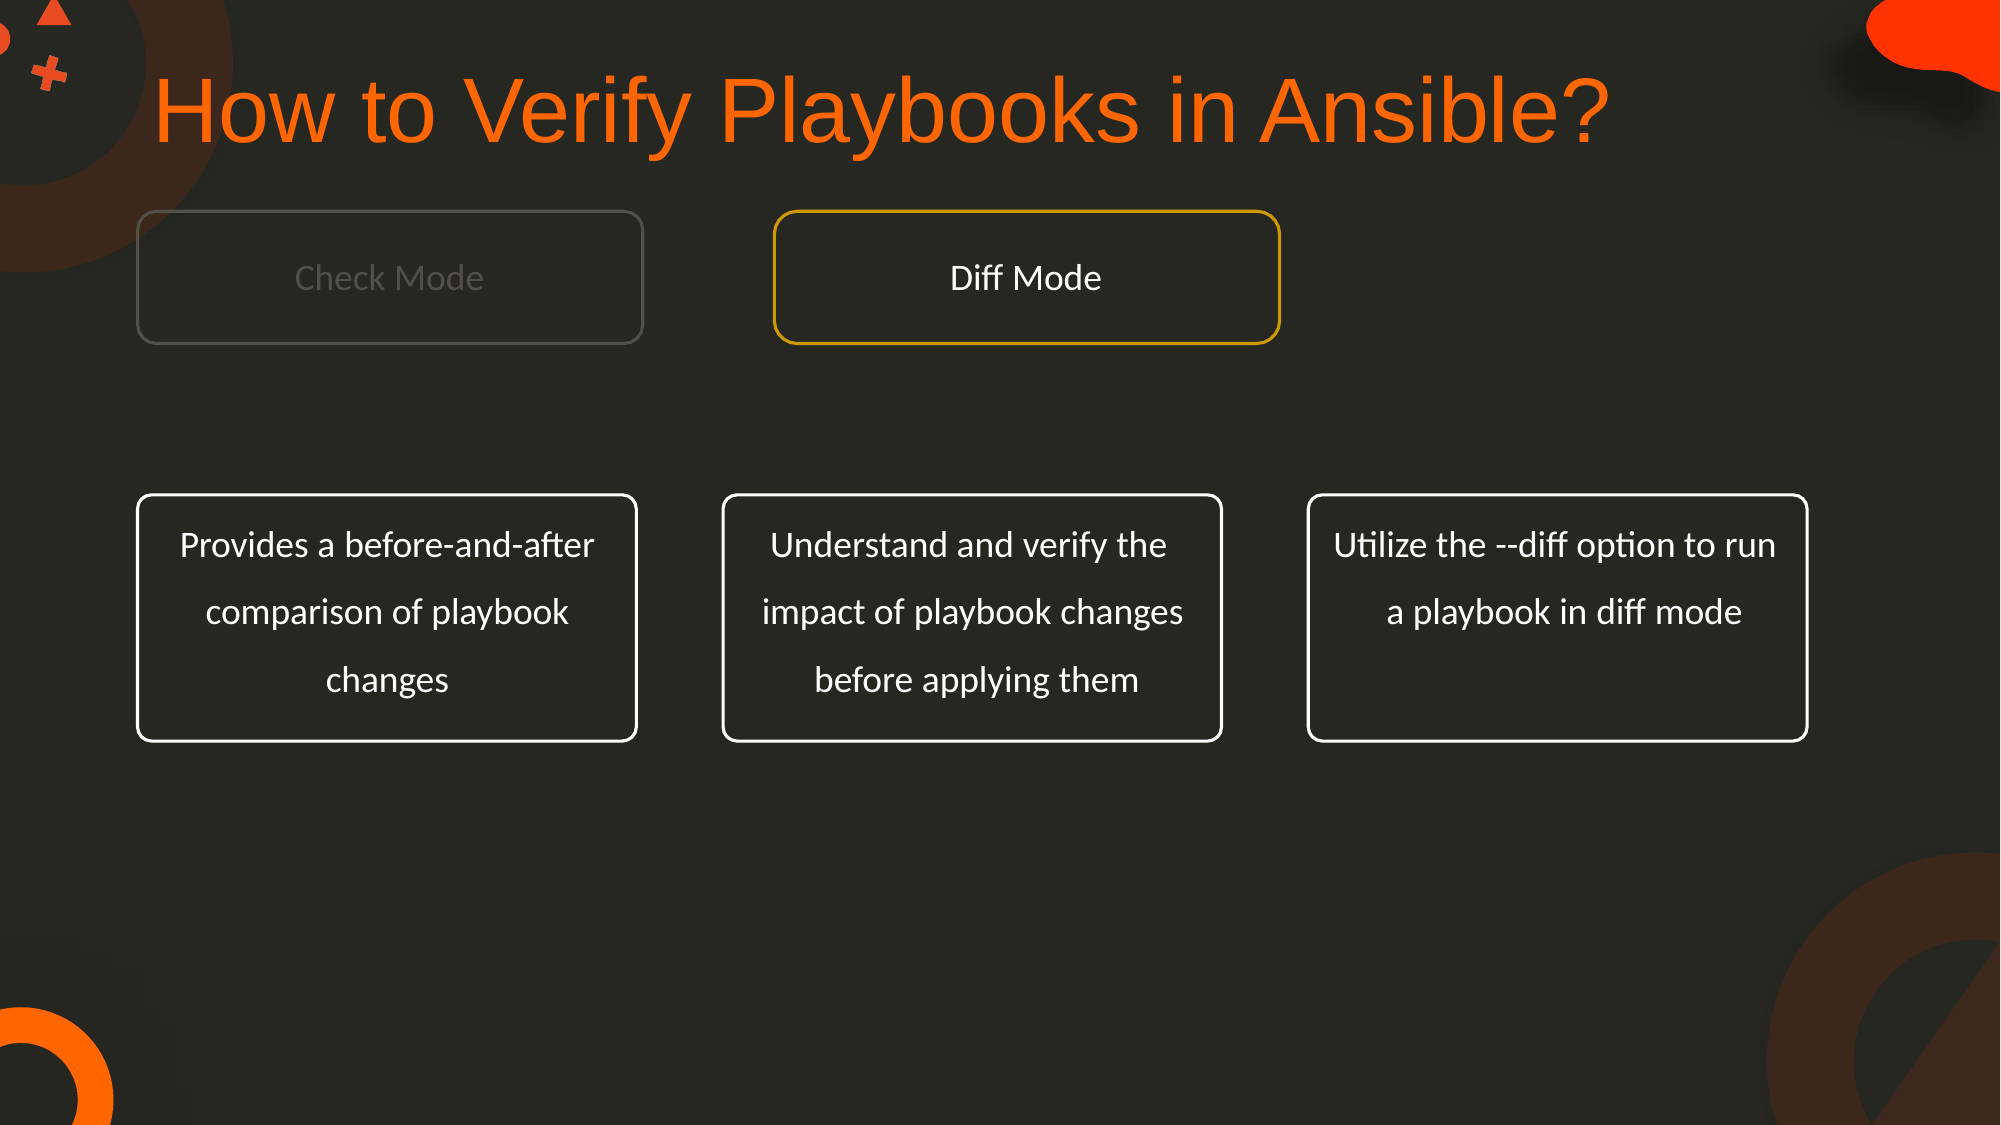

# How to Verify Playbooks in Ansible?

Check Mode
Diff Mode

Provides a before-and-after  comparison of playbook  changes
Understand and verify the  impact of playbook changes  before applying them
Utilize the --diff option to run  a playbook in diff mode